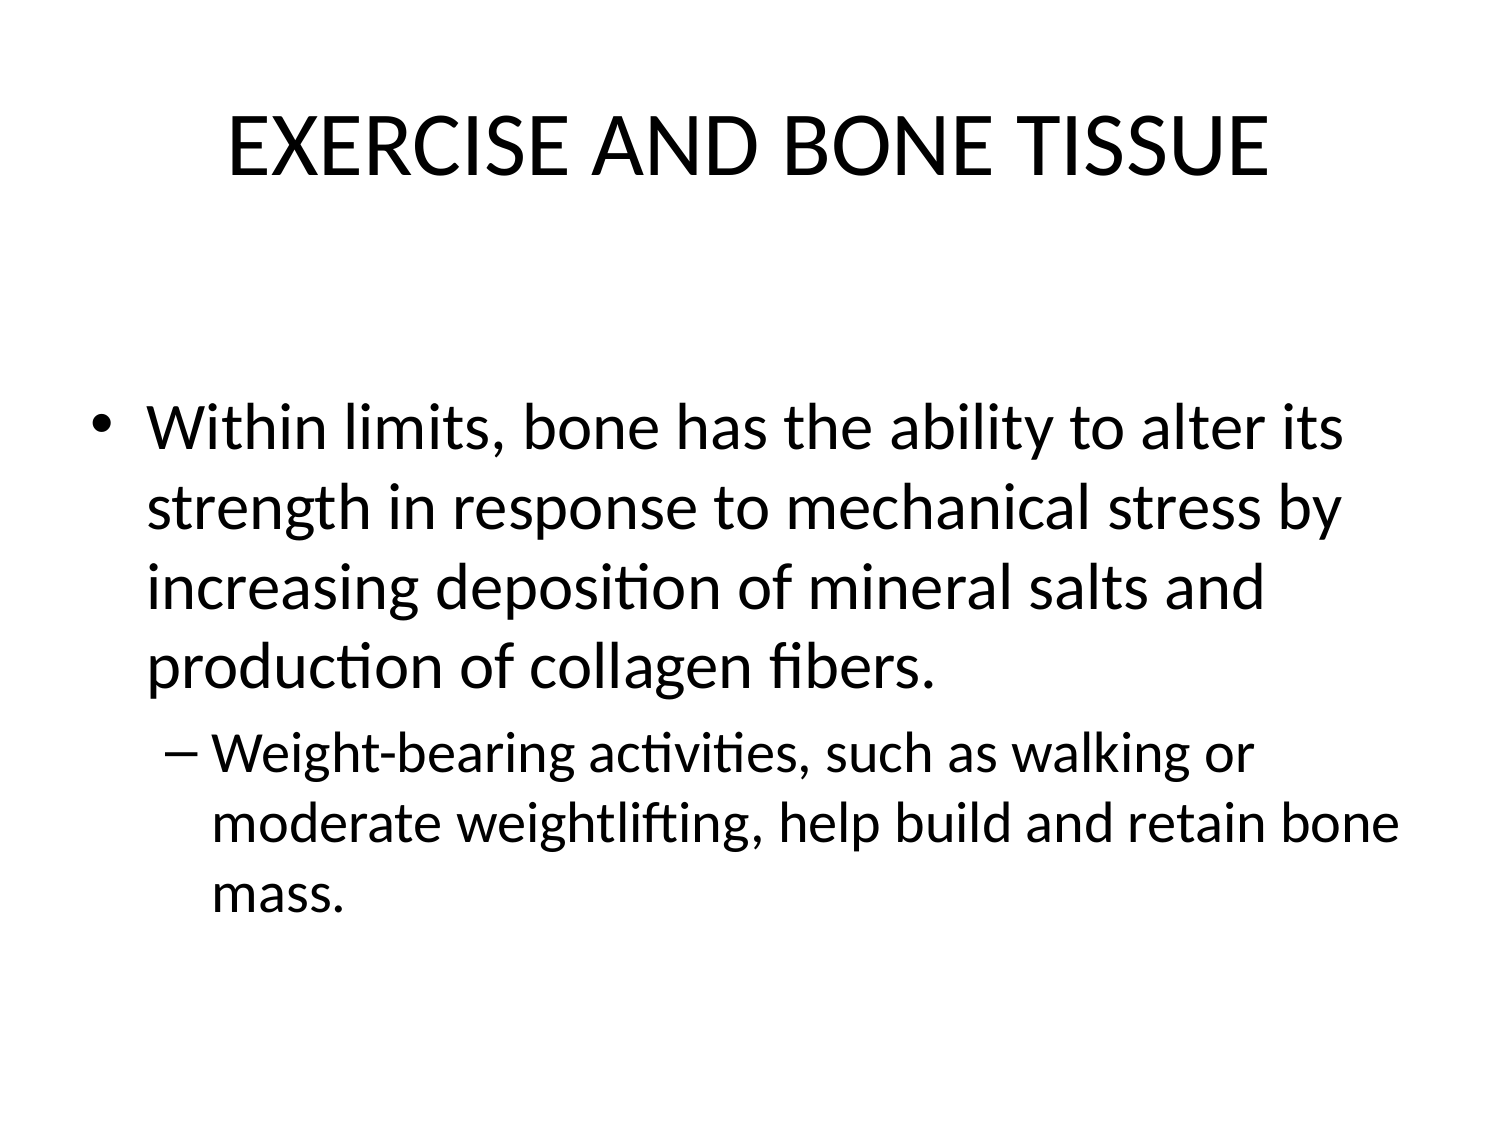

# EXERCISE AND BONE TISSUE
Within limits, bone has the ability to alter its strength in response to mechanical stress by increasing deposition of mineral salts and production of collagen fibers.
Weight-bearing activities, such as walking or moderate weightlifting, help build and retain bone mass.